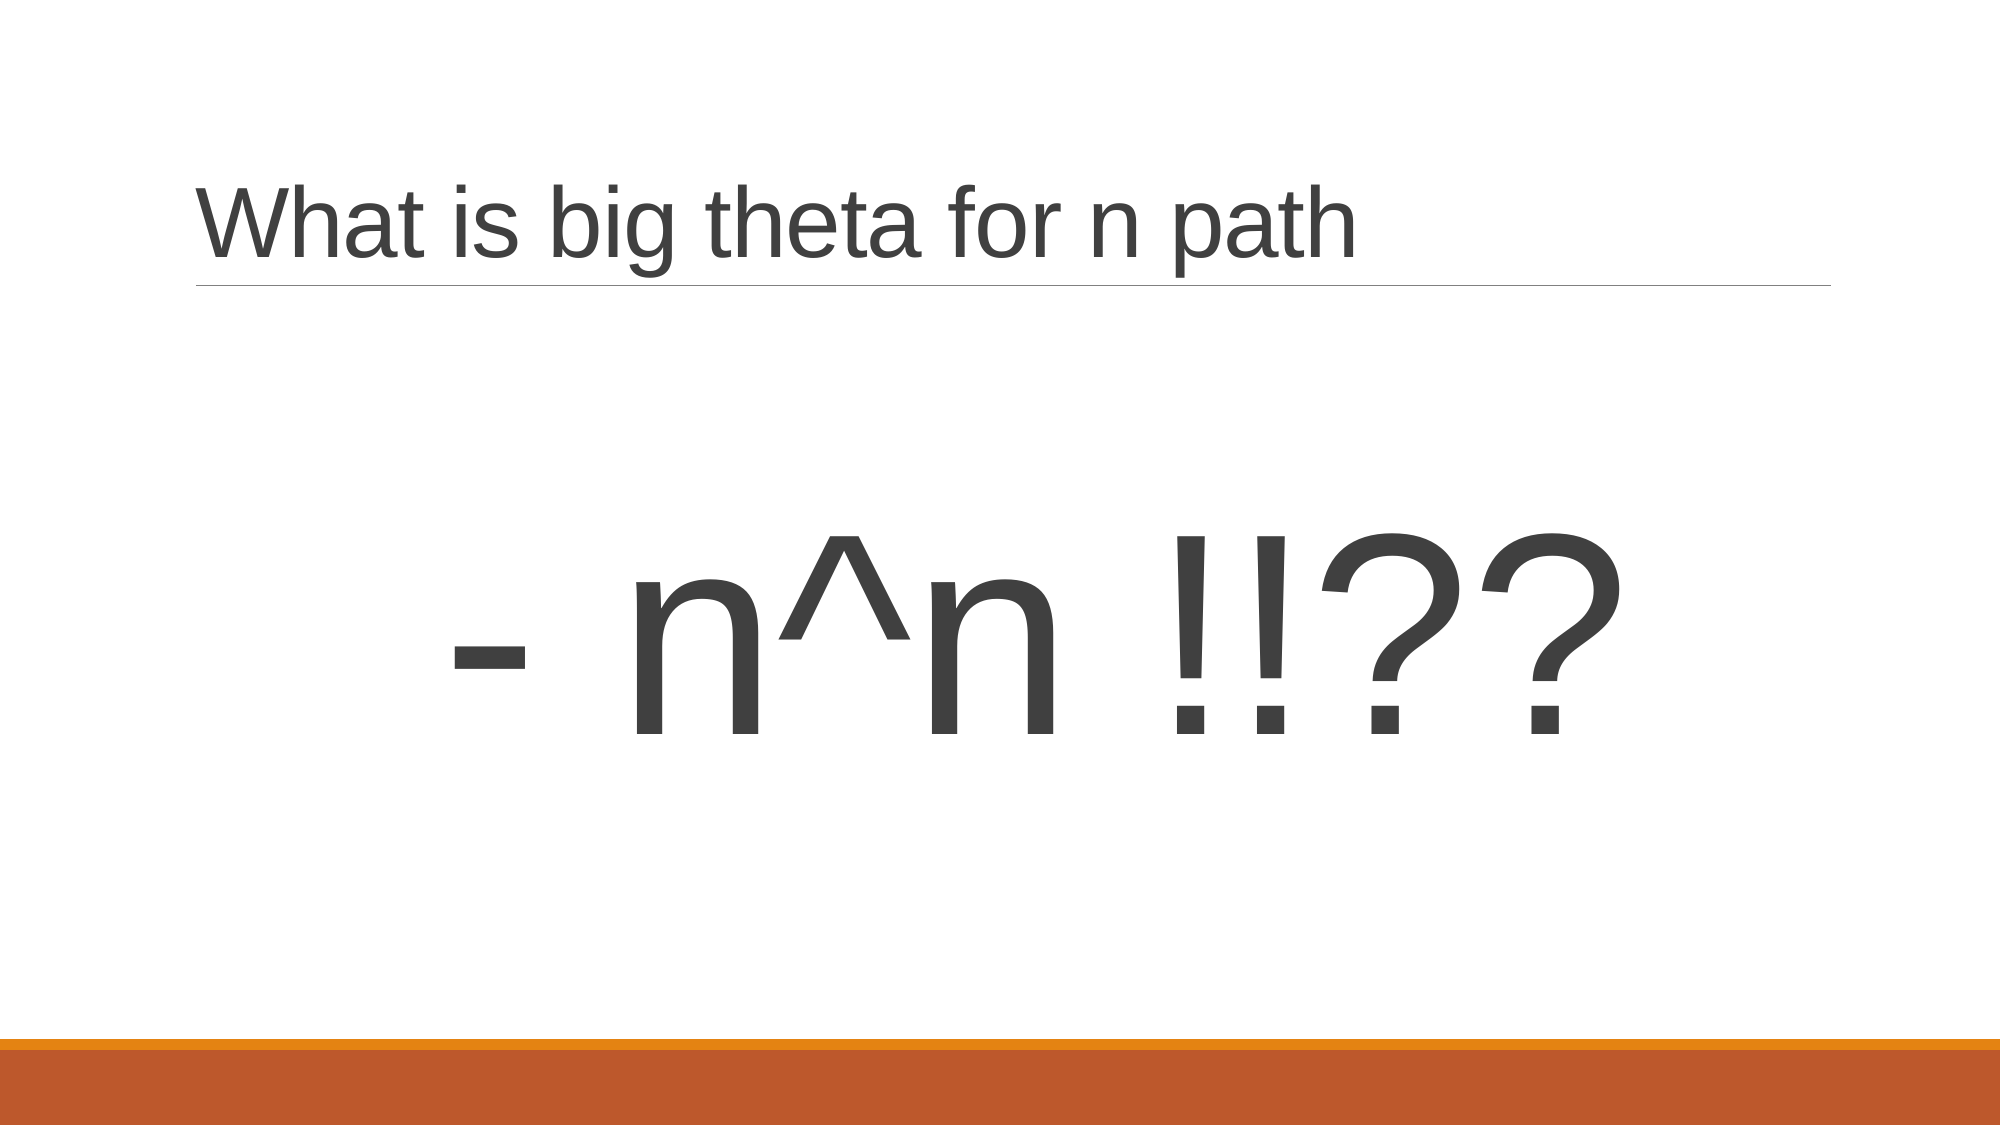

# What is big theta for n path
- n^n !!??